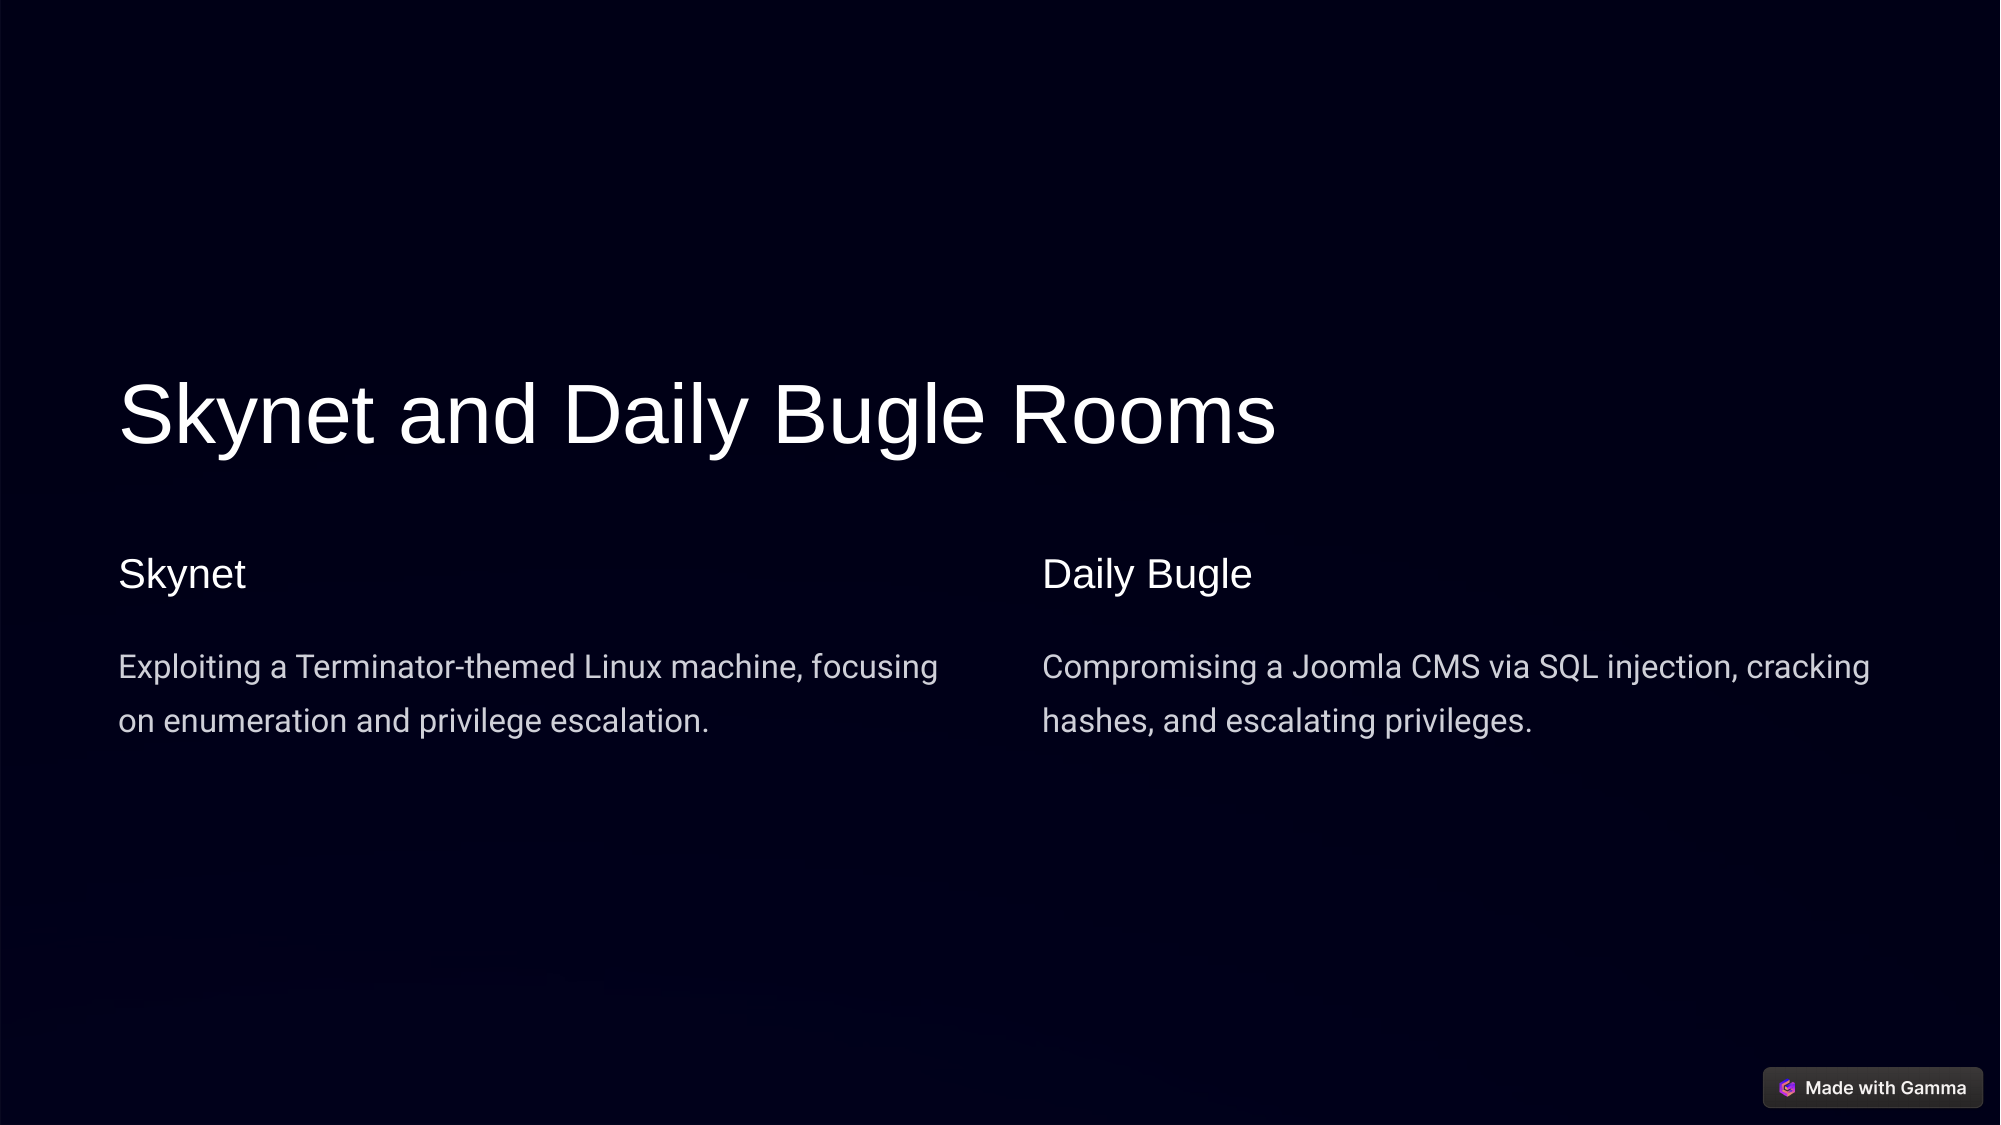

Skynet and Daily Bugle Rooms
Skynet
Daily Bugle
Exploiting a Terminator-themed Linux machine, focusing on enumeration and privilege escalation.
Compromising a Joomla CMS via SQL injection, cracking hashes, and escalating privileges.